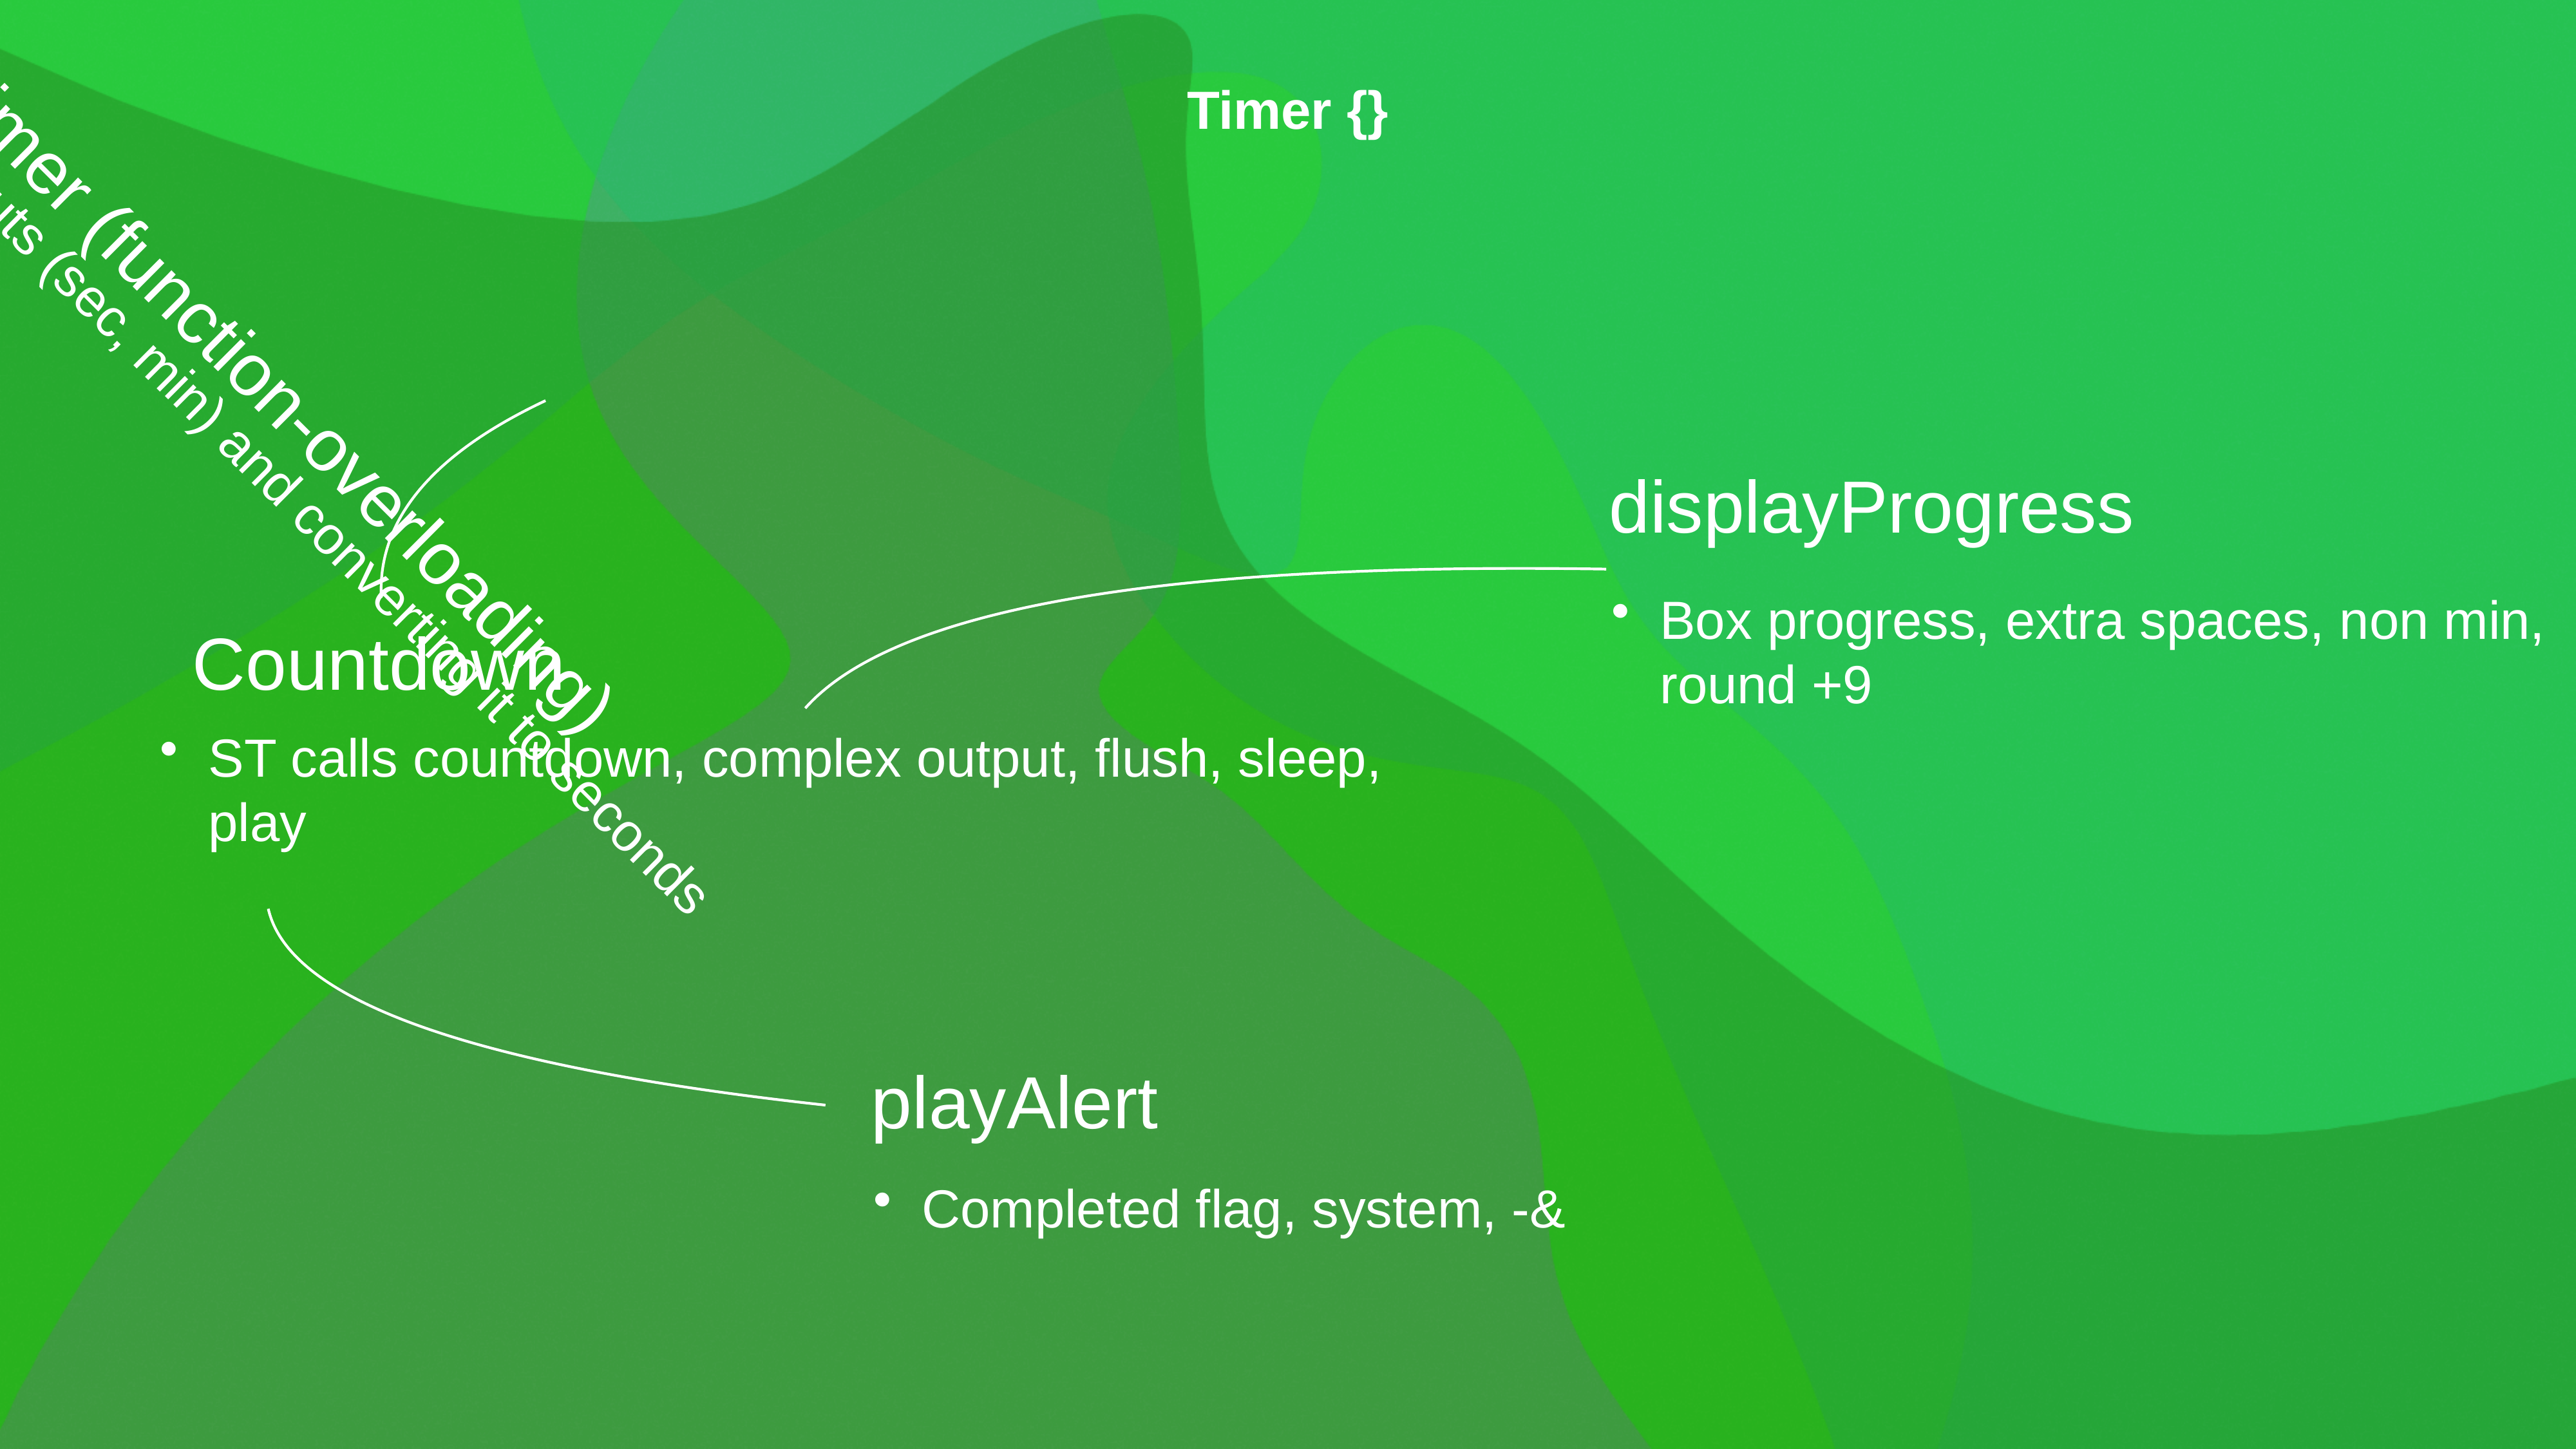

Timer {}
StartTimer (function-overloading)
Taking in inputs (sec, min) and converting it to seconds

displayProgress
Box progress, extra spaces, non min, round +9

Countdown
ST calls countdown, complex output, flush, sleep, play

playAlert
Completed flag, system, -&